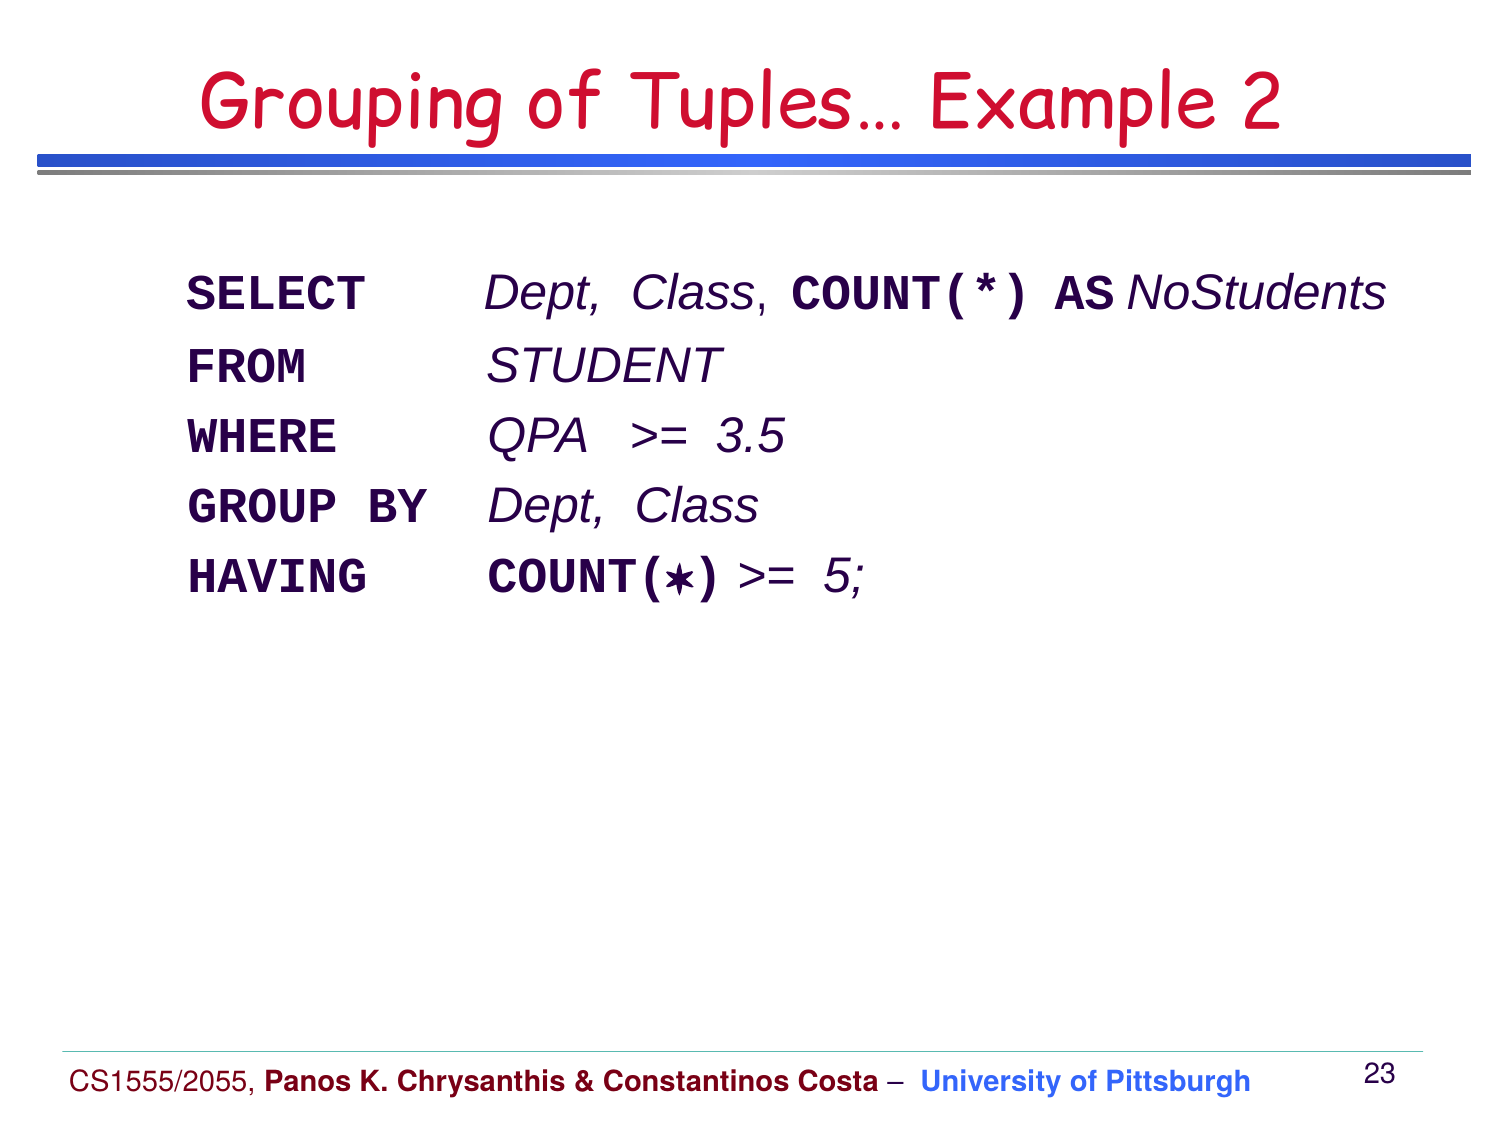

# Grouping of Tuples… Example 2
     SELECT          Dept,  Class,  COUNT(*)  AS NoStudents
     FROM      STUDENT
  WHERE     QPA   >=  3.5
  GROUP BY  Dept,  Class
  HAVING    COUNT(∗) >=  5;